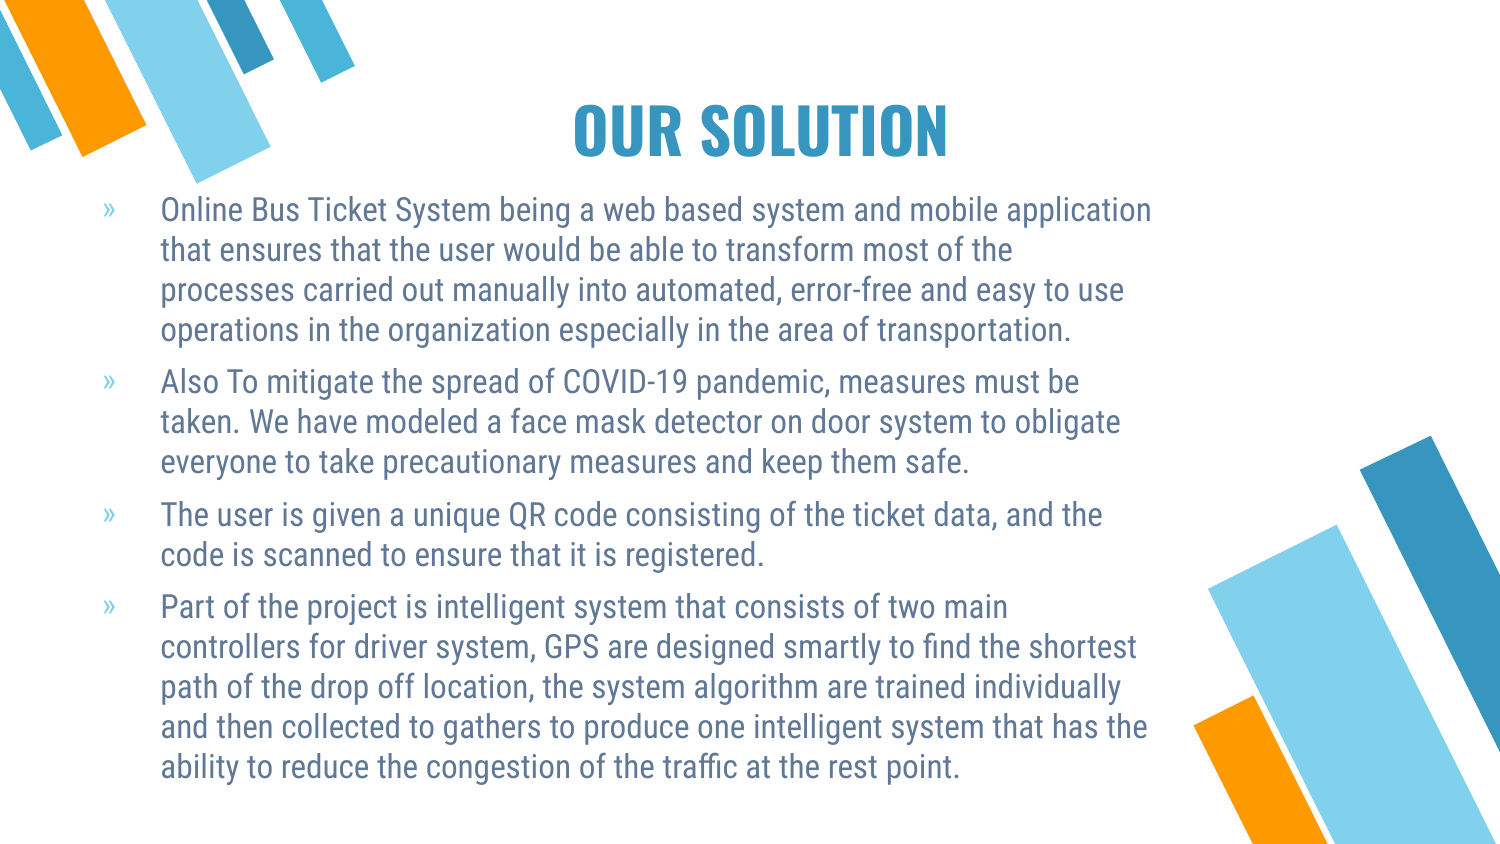

# OUR SOLUTION
Online Bus Ticket System being a web based system and mobile application that ensures that the user would be able to transform most of the processes carried out manually into automated, error-free and easy to use operations in the organization especially in the area of transportation.
Also To mitigate the spread of COVID-19 pandemic, measures must be taken. We have modeled a face mask detector on door system to obligate everyone to take precautionary measures and keep them safe.
The user is given a unique QR code consisting of the ticket data, and the code is scanned to ensure that it is registered.
Part of the project is intelligent system that consists of two main controllers for driver system, GPS are designed smartly to find the shortest path of the drop off location, the system algorithm are trained individually and then collected to gathers to produce one intelligent system that has the ability to reduce the congestion of the traffic at the rest point.